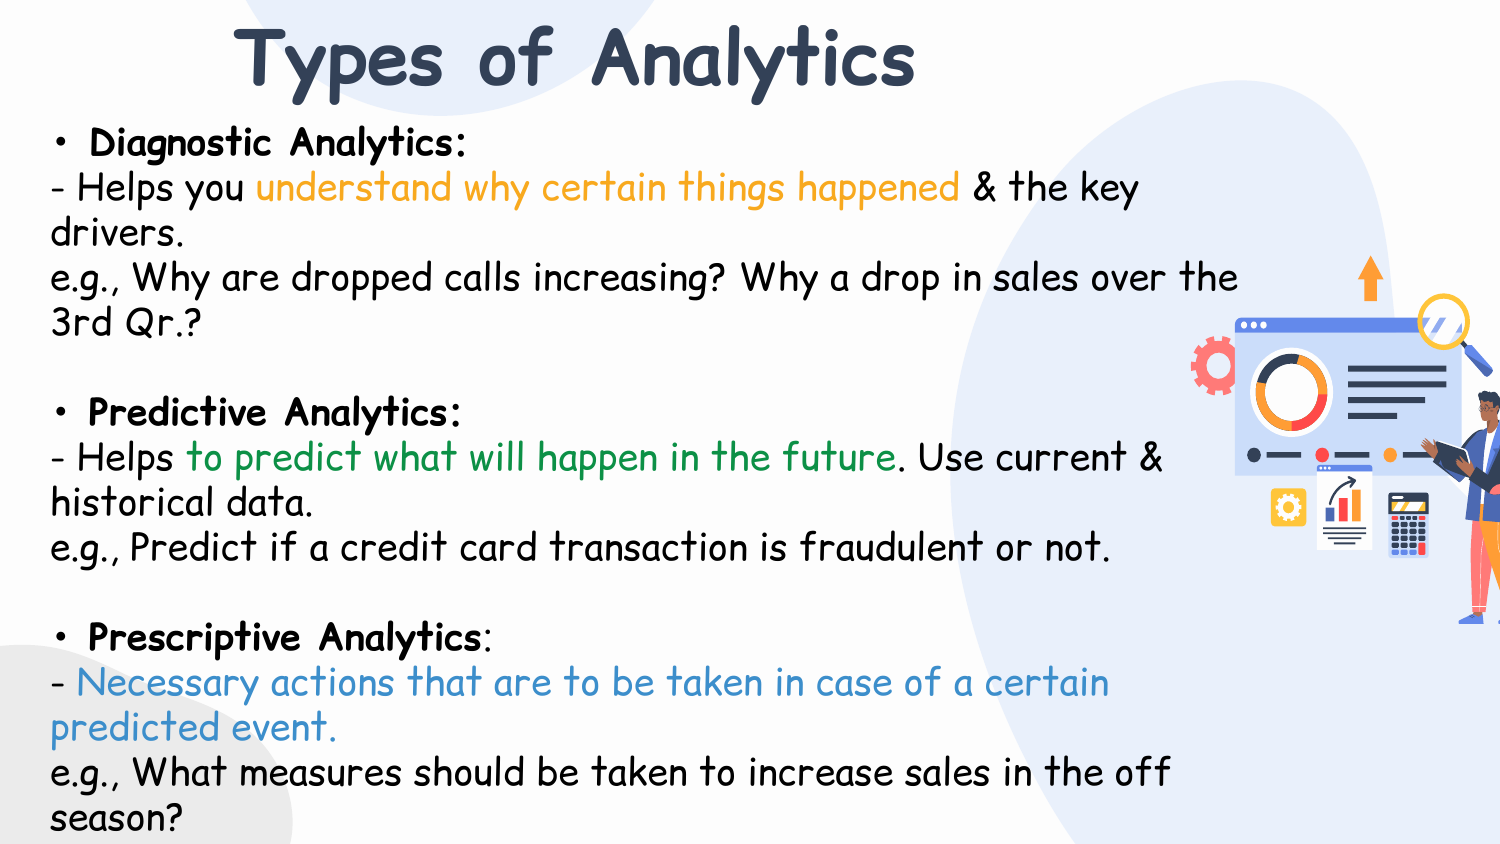

# Types of Analytics
• Diagnostic Analytics:
- Helps you understand why certain things happened & the key drivers.
e.g., Why are dropped calls increasing? Why a drop in sales over the 3rd Qr.?
• Predictive Analytics:
- Helps to predict what will happen in the future. Use current & historical data.
e.g., Predict if a credit card transaction is fraudulent or not.
• Prescriptive Analytics:
- Necessary actions that are to be taken in case of a certain predicted event.
e.g., What measures should be taken to increase sales in the off season?